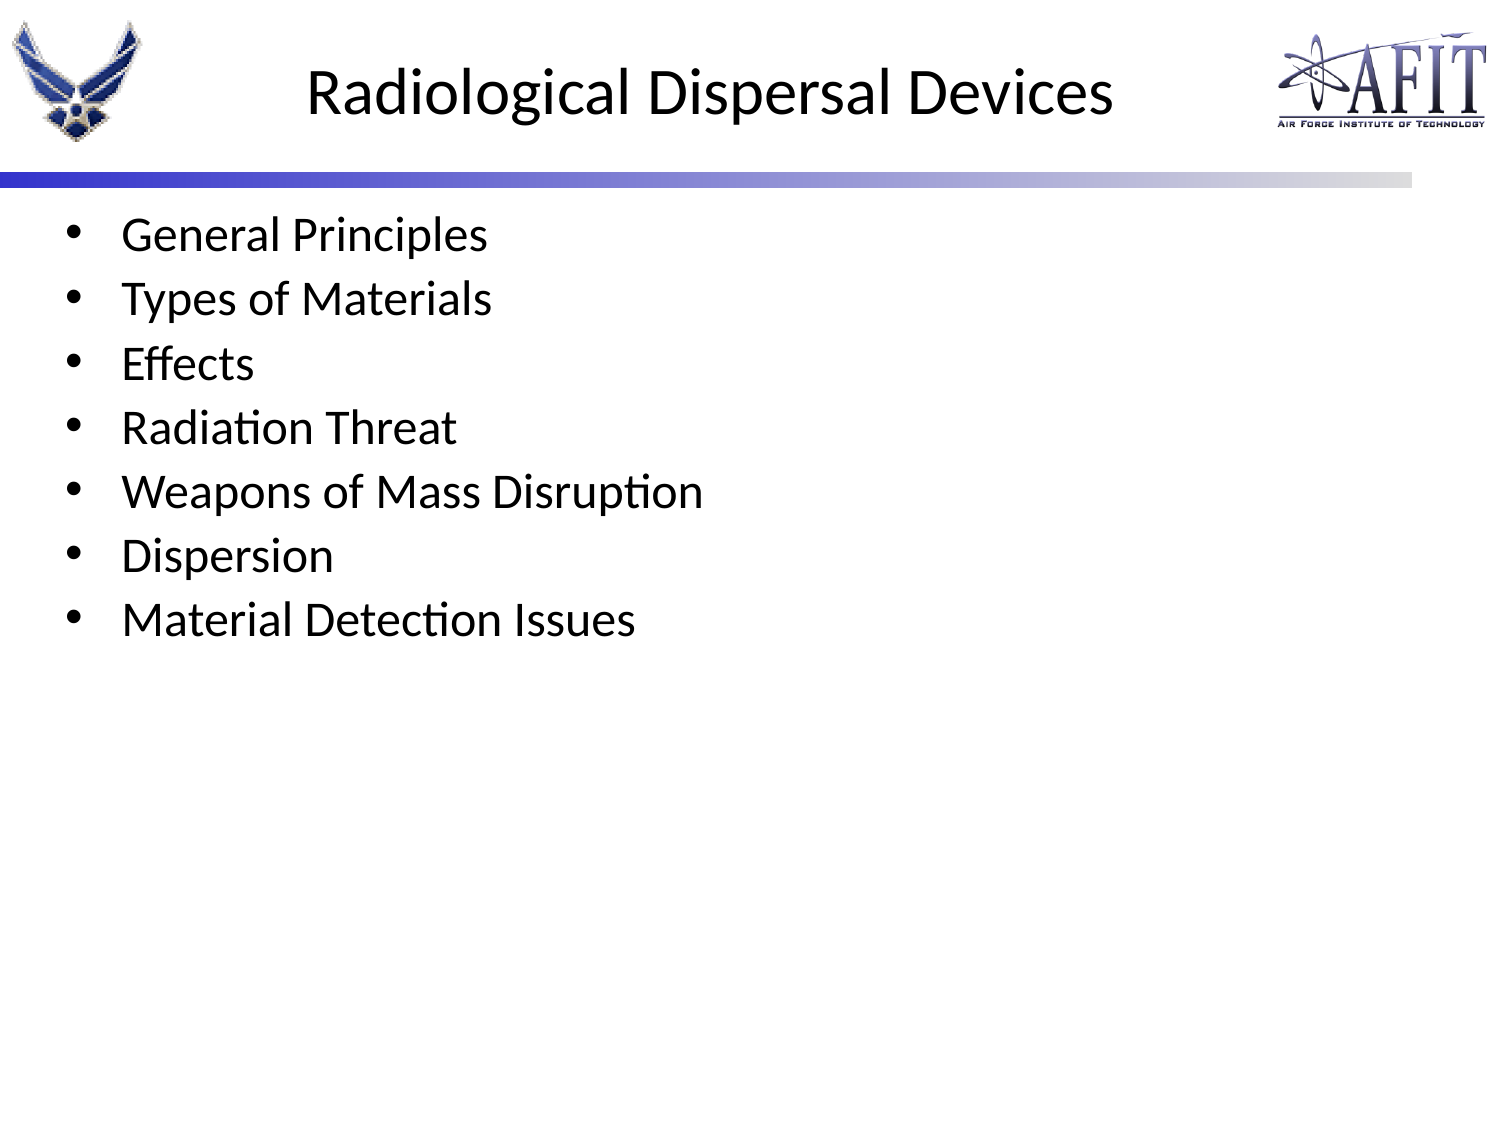

# Radiological Dispersal Devices
General Principles
Types of Materials
Effects
Radiation Threat
Weapons of Mass Disruption
Dispersion
Material Detection Issues